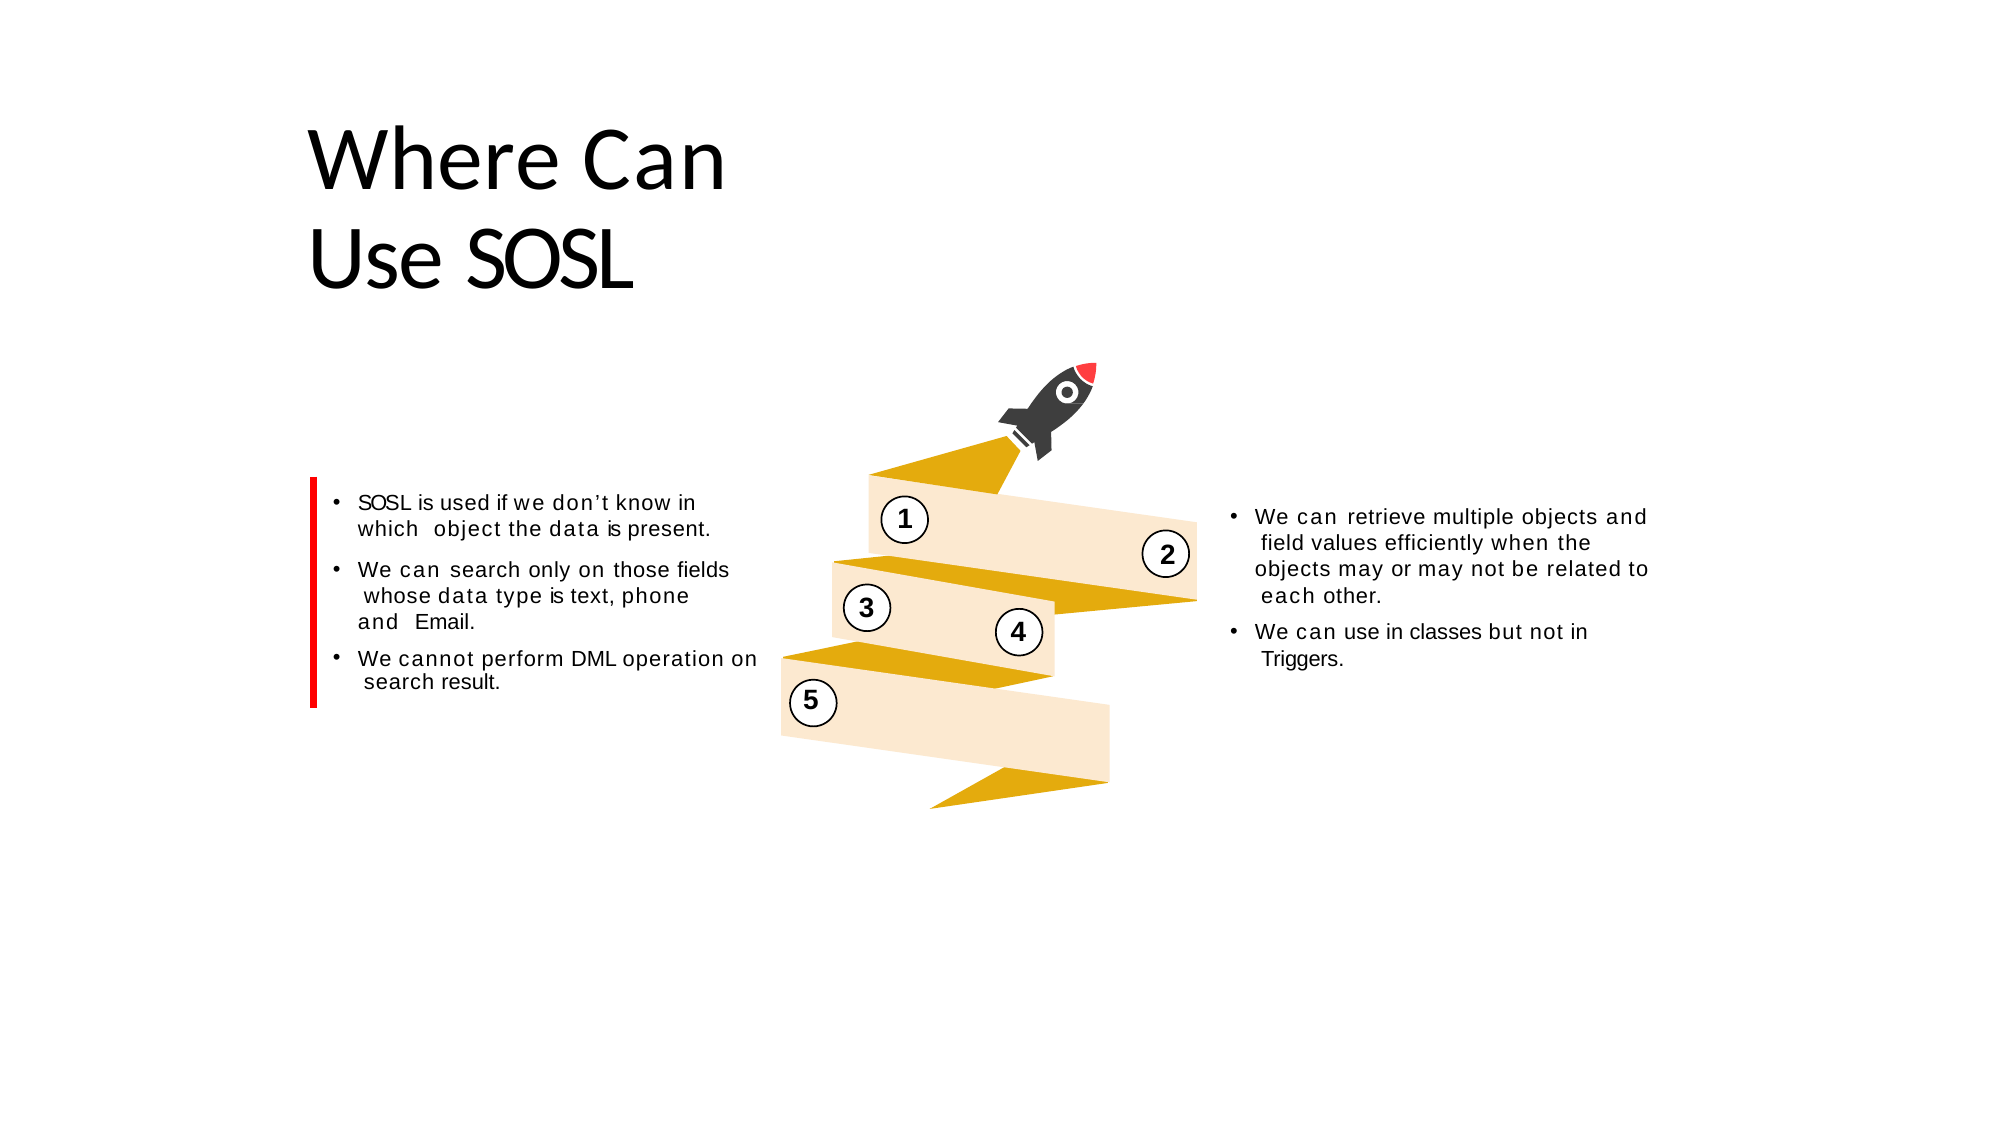

# Where Can Use SOSL

SOSL is used if we don’t know in which  object the data is present.
We can search only on those fields  whose data type is text, phone and  Email.
We cannot perform DML operation on  search result.
1
We can retrieve multiple objects and  field values efficiently when the  objects may or may not be related to  each other.
We can use in classes but not in  Triggers.
2
3
4
5